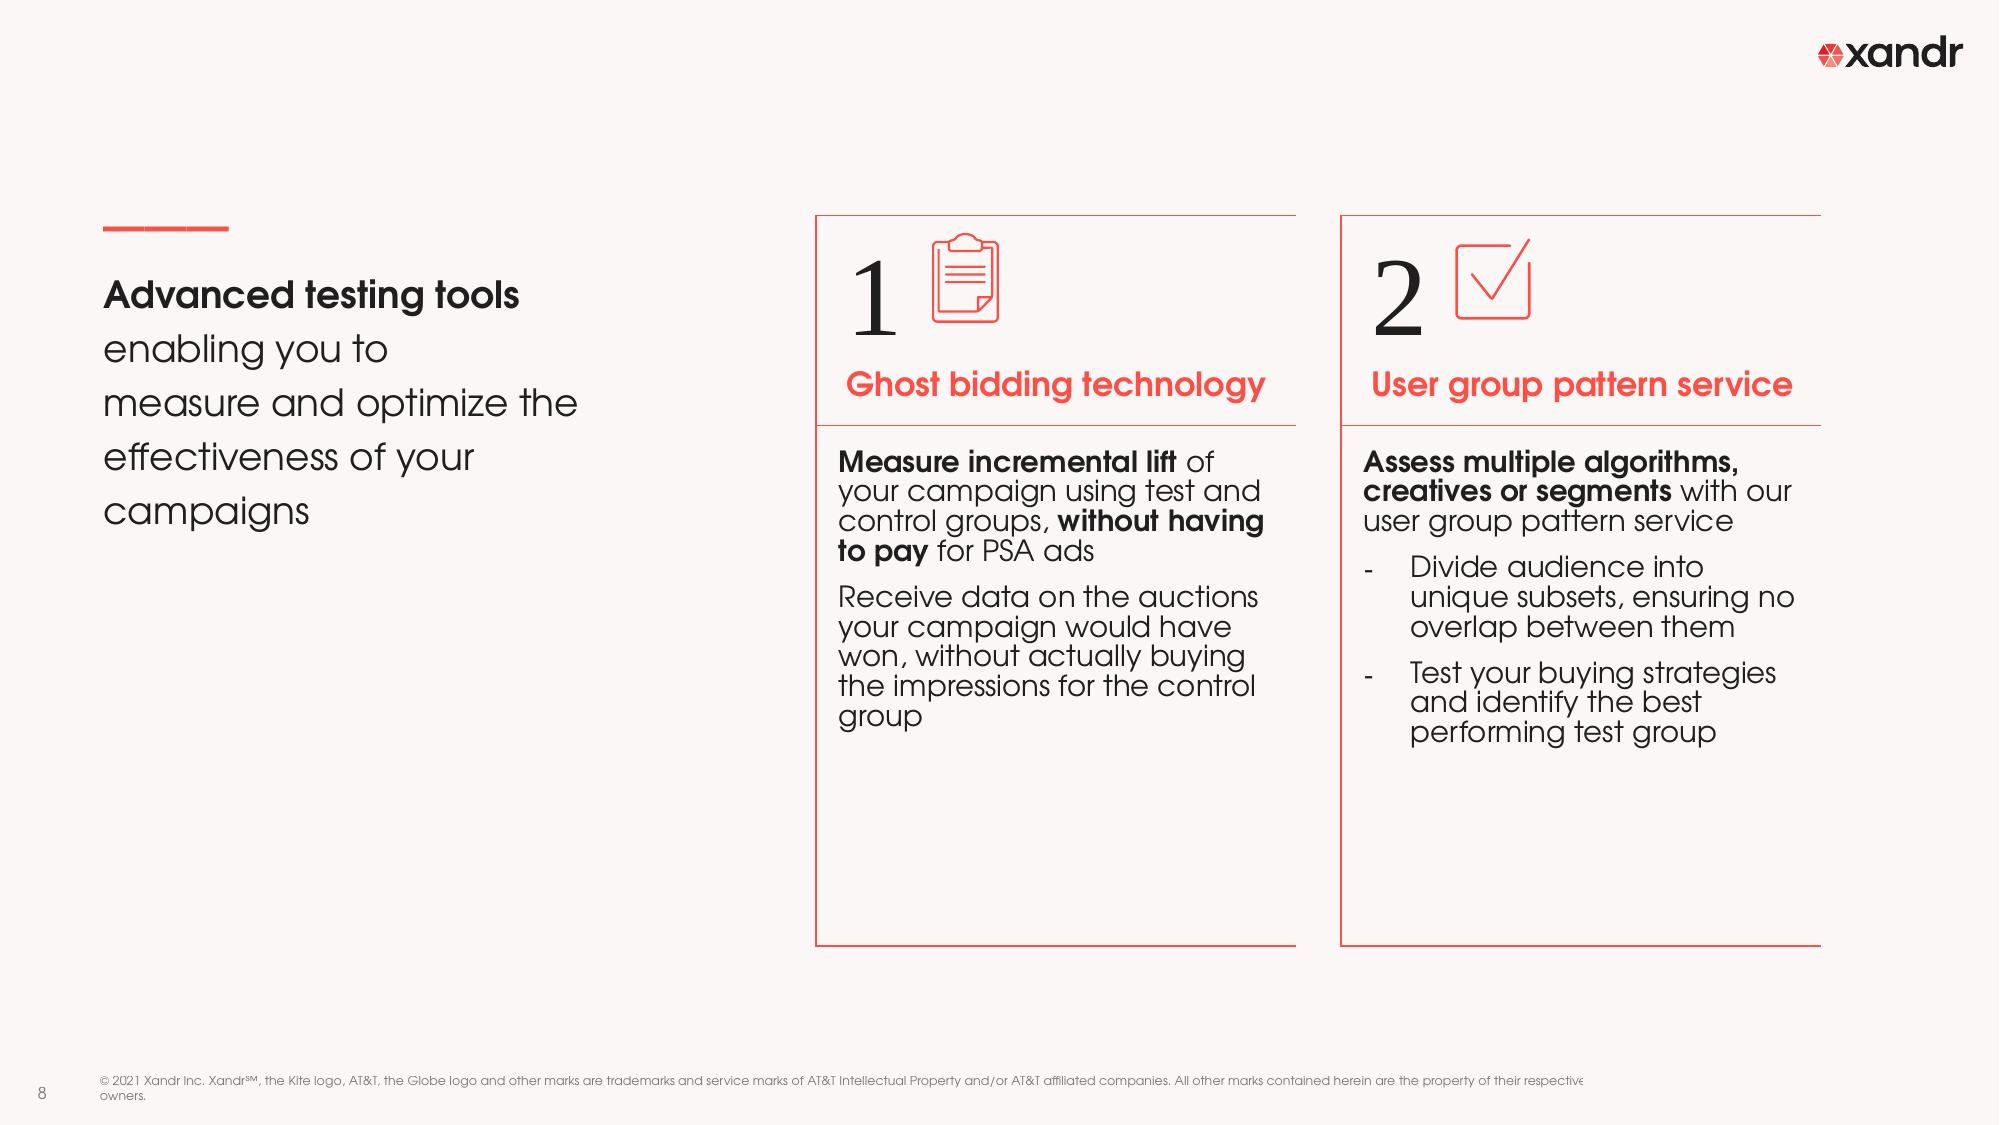

#

———
Advanced testing tools enabling you to measure and optimize the effectiveness of your campaigns
| 1 Ghost bidding technology |  | 2 User group pattern service |
| --- | --- | --- |
| Measure incremental lift of your campaign using test and control groups, without having to pay for PSA ads Receive data on the auctions your campaign would have won, without actually buying the impressions for the control group |  | Assess multiple algorithms, creatives or segments with our user group pattern service Divide audience into unique subsets, ensuring no overlap between them Test your buying strategies and identify the best performing test group |

8
© 2021 Xandr Inc. Xandr℠, the Kite logo, AT&T, the Globe logo and other marks are trademarks and service marks of AT&T Intellectual Property and/or AT&T affiliated companies. All other marks contained herein are the property of their respective owners.